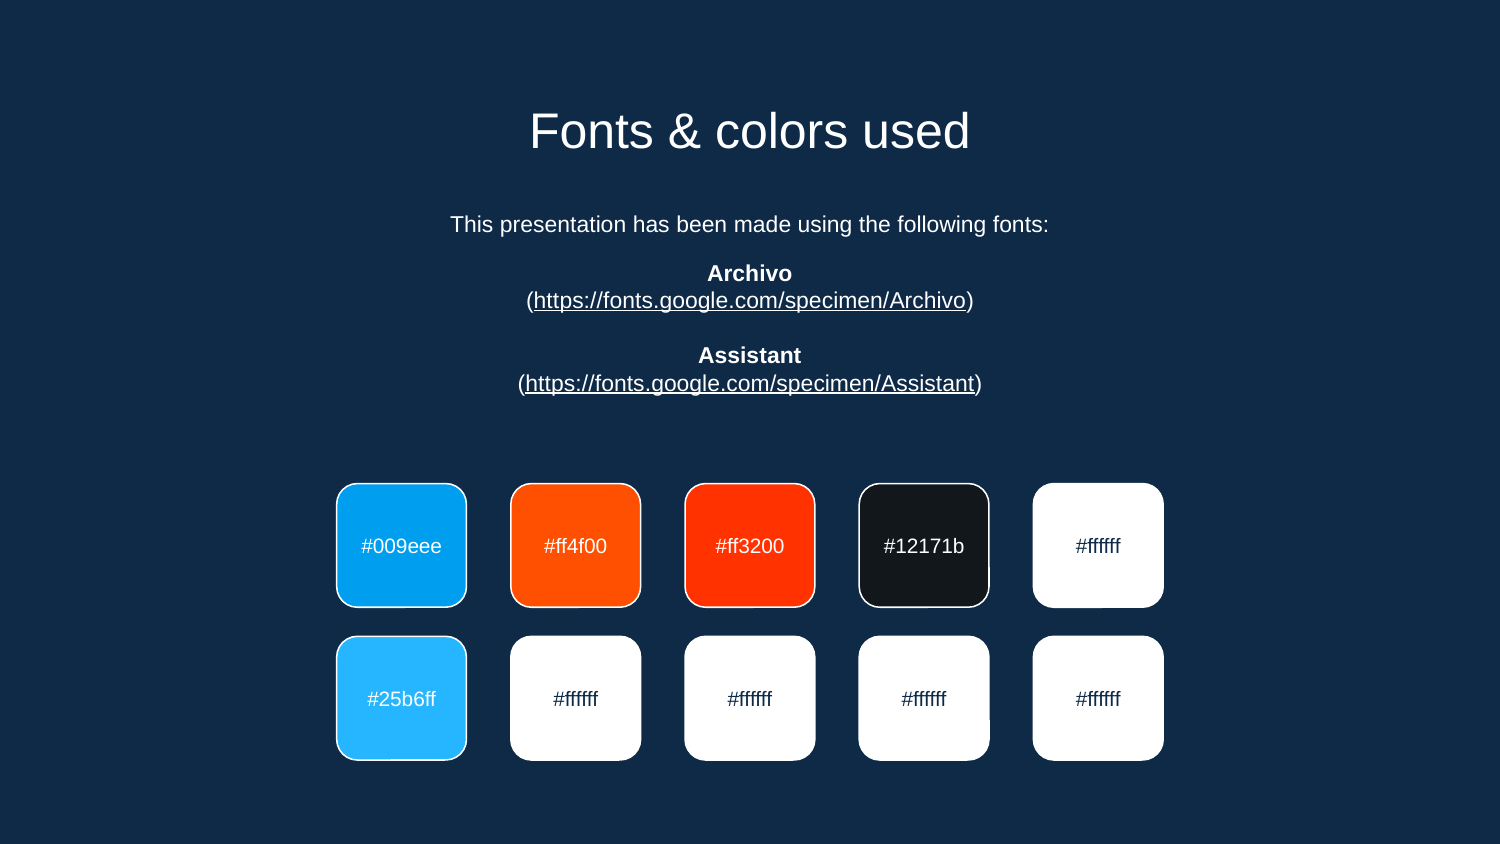

# Fonts & colors used
This presentation has been made using the following fonts:
Archivo
(https://fonts.google.com/specimen/Archivo)

Assistant
(https://fonts.google.com/specimen/Assistant)

#009eee
#ff4f00
#ff3200
#12171b
#ffffff

#25b6ff
#ffffff
#ffffff
#ffffff
#ffffff